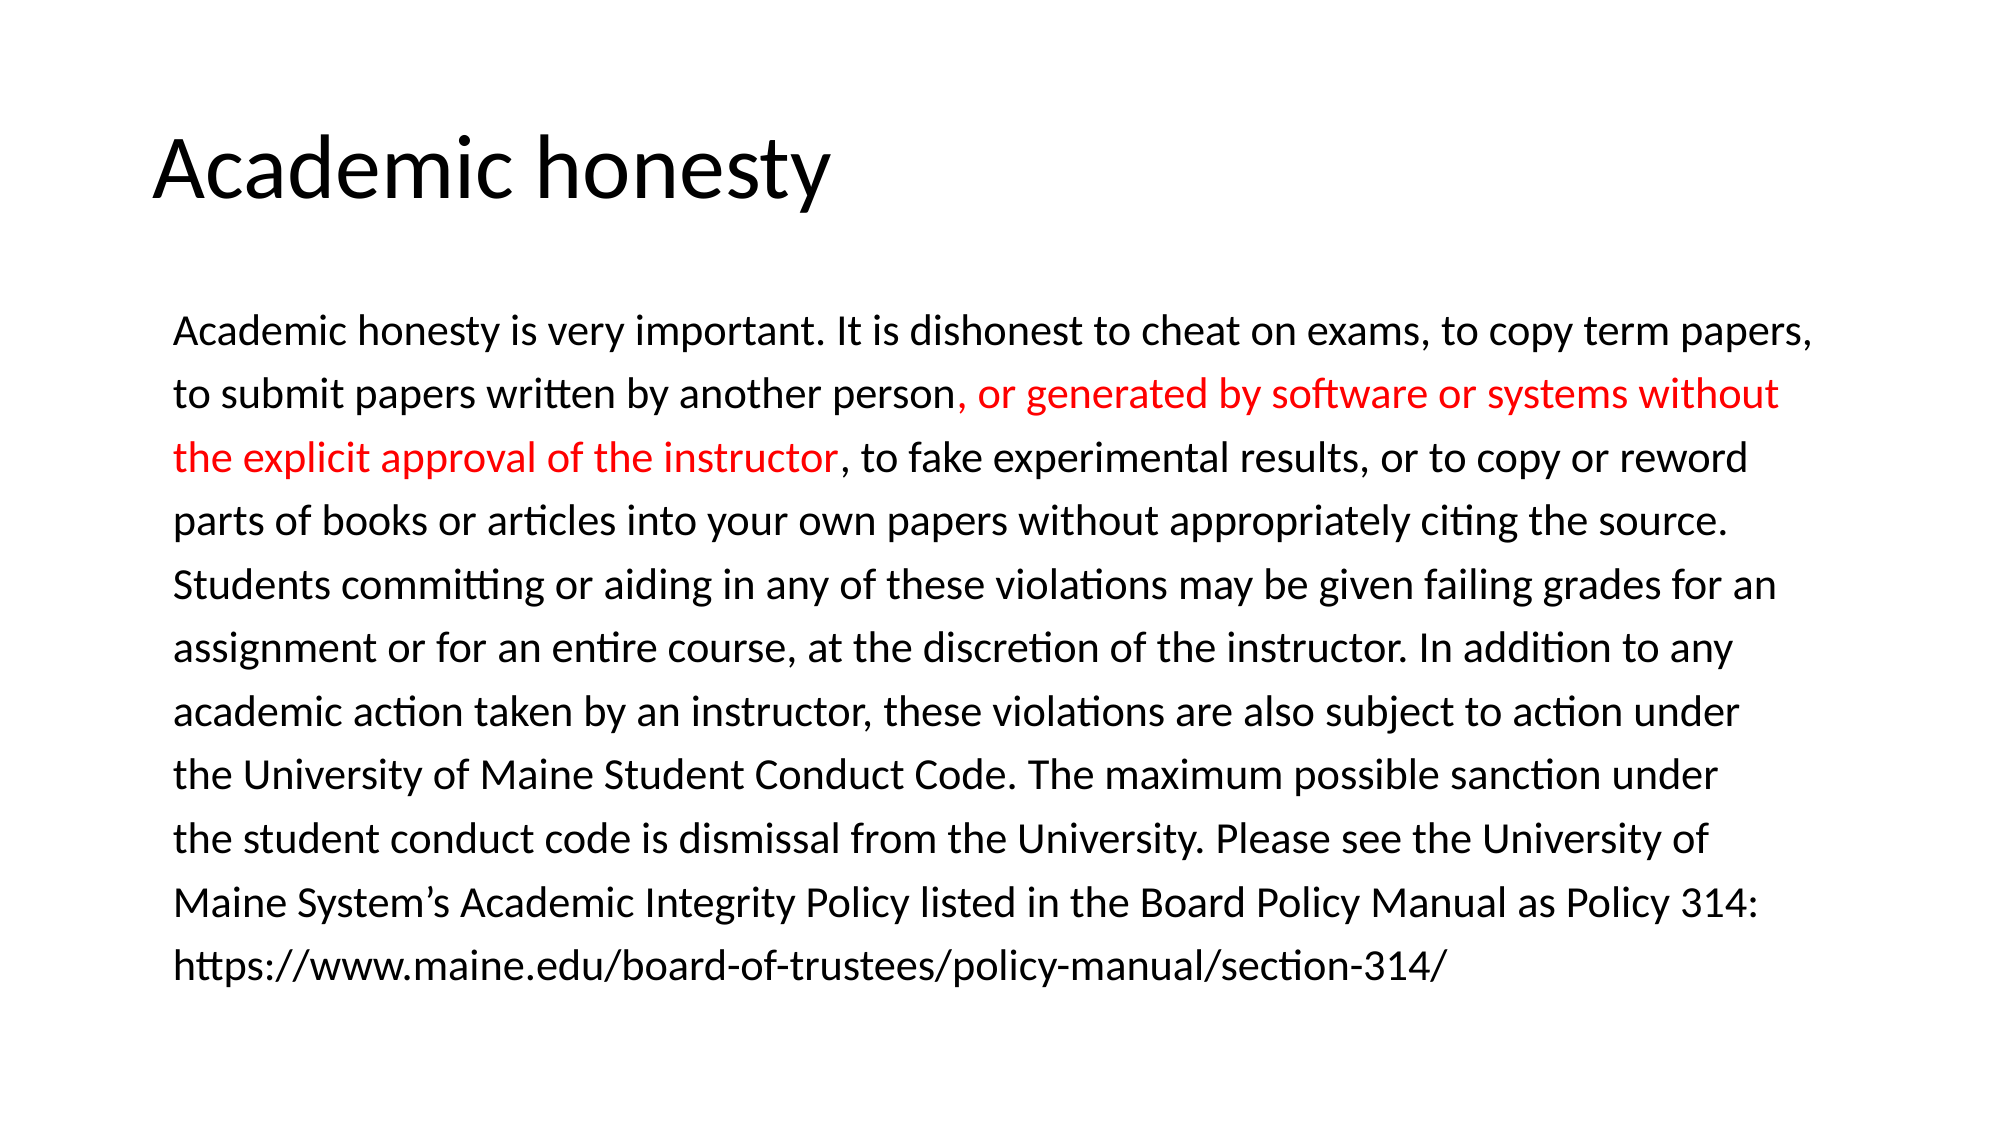

# Academic honesty
Academic honesty is very important. It is dishonest to cheat on exams, to copy term papers,
to submit papers written by another person, or generated by software or systems without
the explicit approval of the instructor, to fake experimental results, or to copy or reword
parts of books or articles into your own papers without appropriately citing the source.
Students committing or aiding in any of these violations may be given failing grades for an
assignment or for an entire course, at the discretion of the instructor. In addition to any
academic action taken by an instructor, these violations are also subject to action under
the University of Maine Student Conduct Code. The maximum possible sanction under
the student conduct code is dismissal from the University. Please see the University of
Maine System’s Academic Integrity Policy listed in the Board Policy Manual as Policy 314:
https://www.maine.edu/board-of-trustees/policy-manual/section-314/